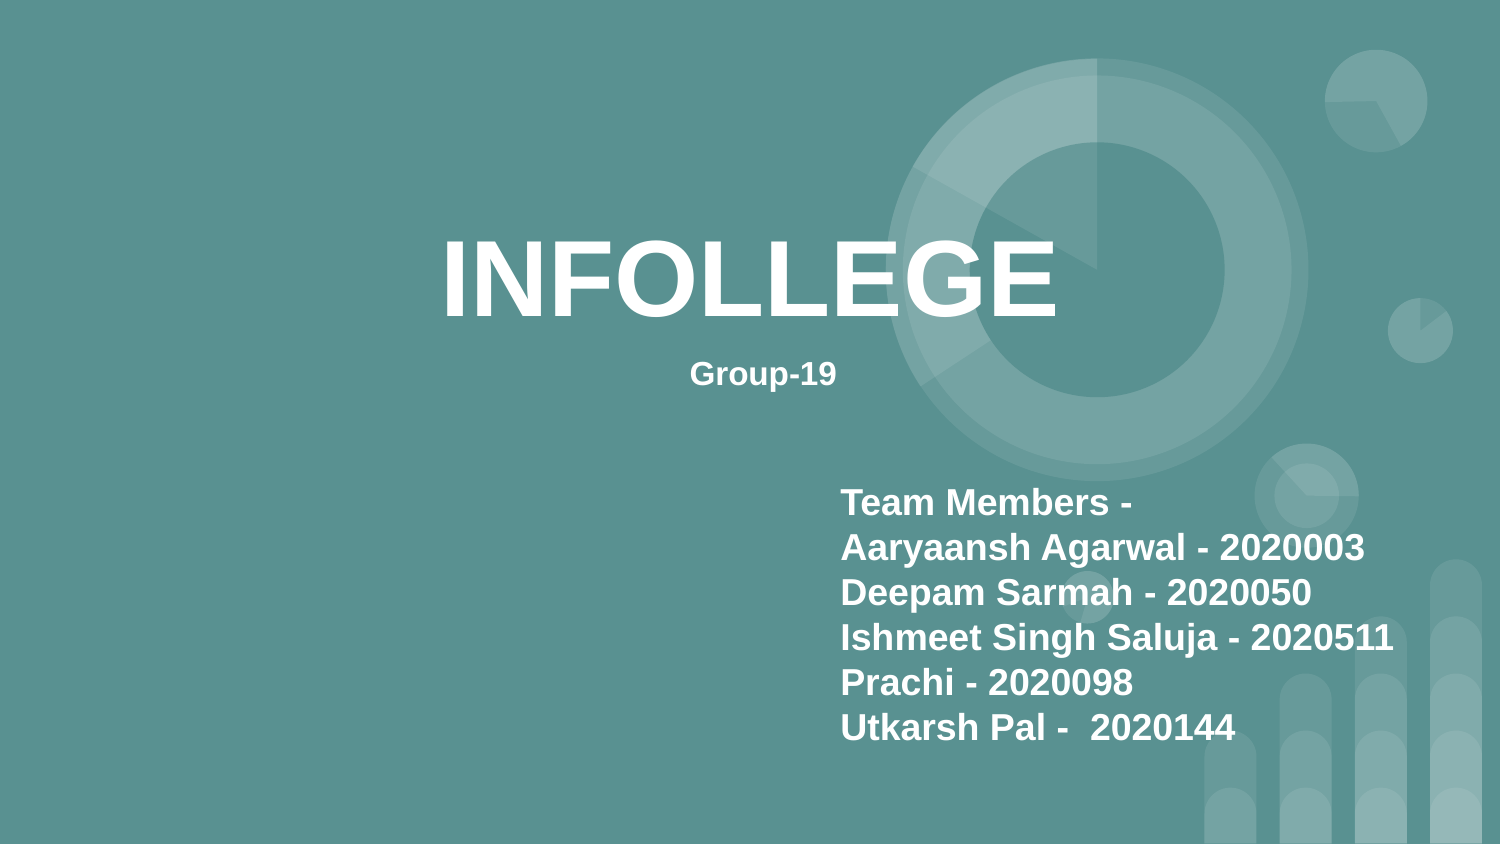

# INFOLLEGE
Group-19
Team Members -
Aaryaansh Agarwal - 2020003
Deepam Sarmah - 2020050
Ishmeet Singh Saluja - 2020511
Prachi - 2020098
Utkarsh Pal -  2020144